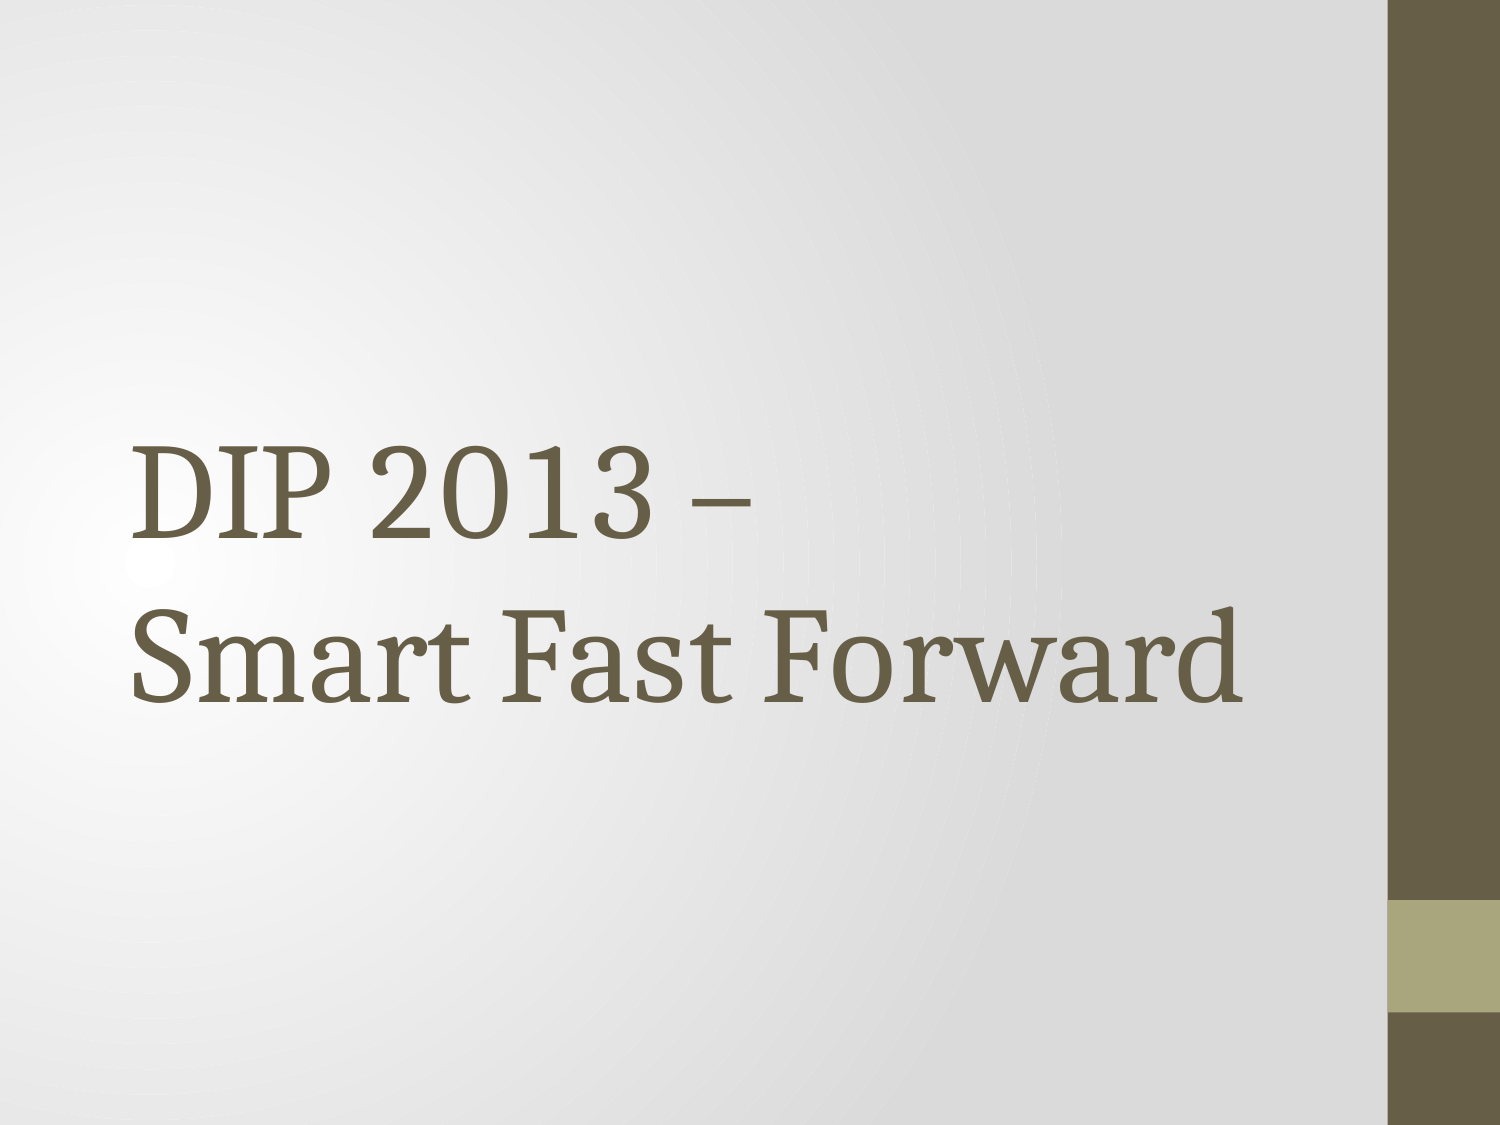

# DIP 2013 – Smart Fast Forward